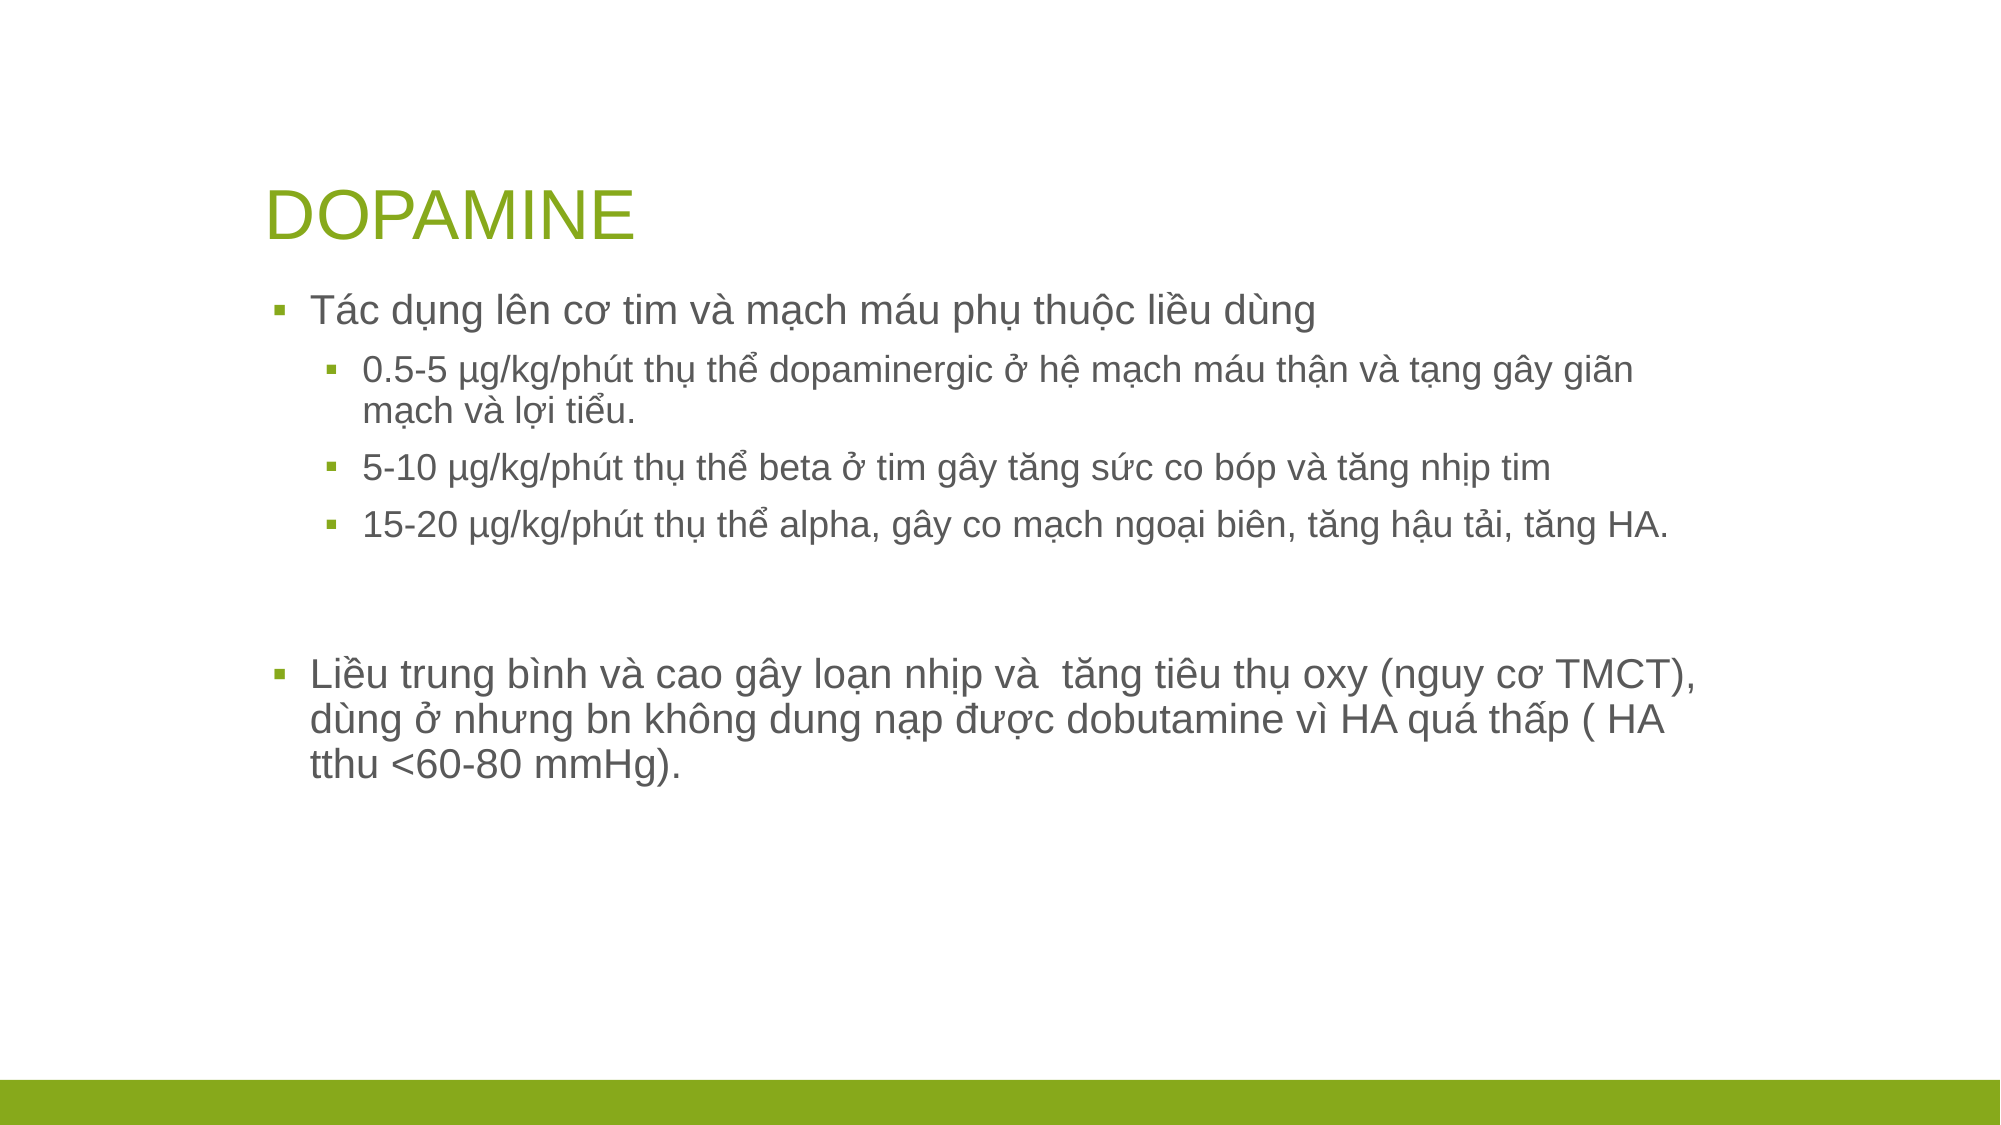

# DOPAMINE
Tác dụng lên cơ tim và mạch máu phụ thuộc liều dùng
0.5-5 µg/kg/phút thụ thể dopaminergic ở hệ mạch máu thận và tạng gây giãn mạch và lợi tiểu.
5-10 µg/kg/phút thụ thể beta ở tim gây tăng sức co bóp và tăng nhịp tim
15-20 µg/kg/phút thụ thể alpha, gây co mạch ngoại biên, tăng hậu tải, tăng HA.

Liều trung bình và cao gây loạn nhịp và  tăng tiêu thụ oxy (nguy cơ TMCT), dùng ở nhưng bn không dung nạp được dobutamine vì HA quá thấp ( HA tthu <60-80 mmHg).